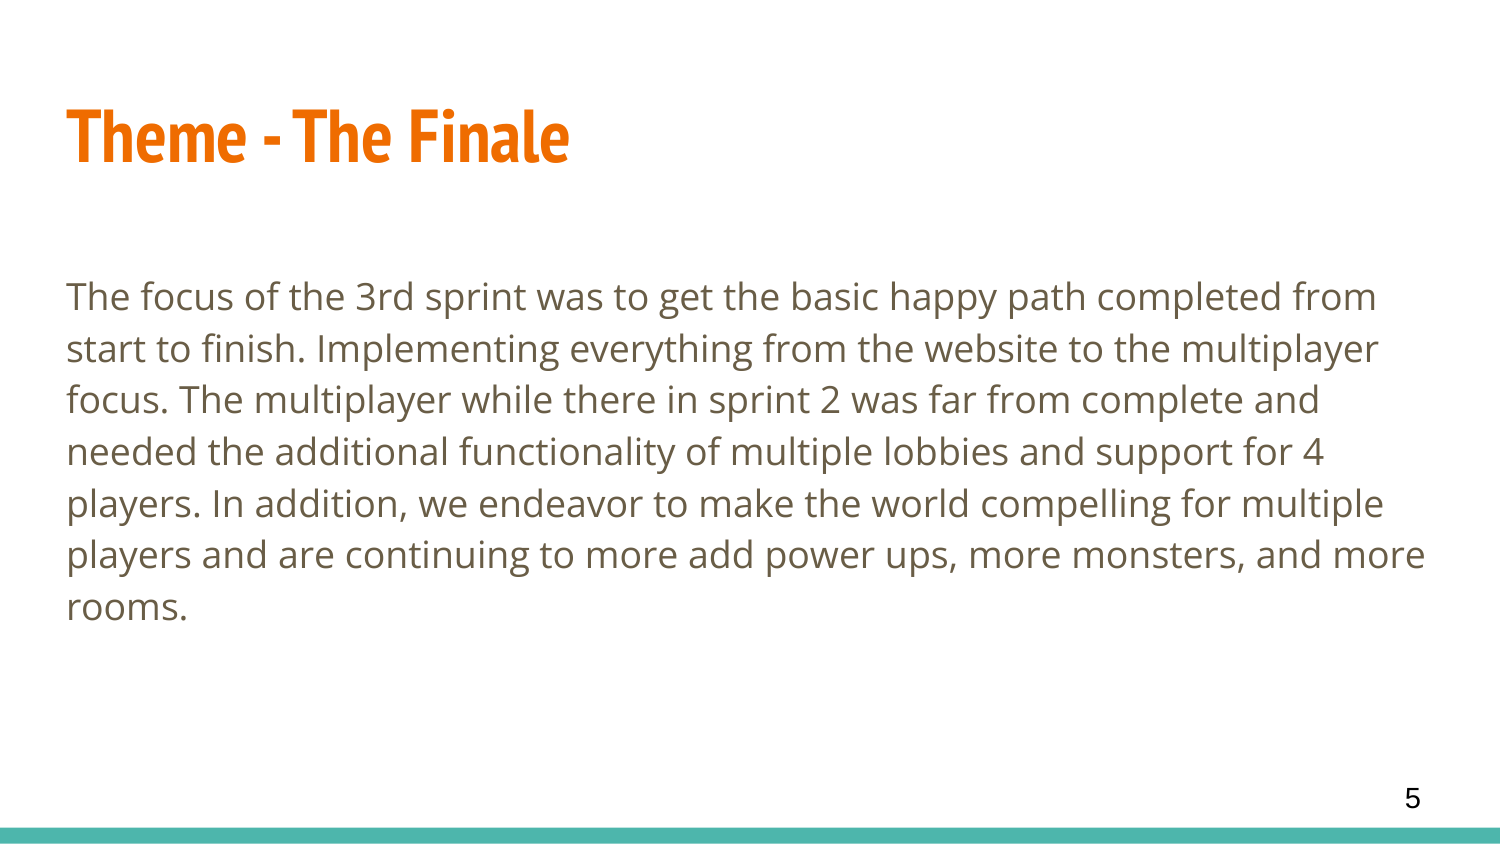

# Theme - The Finale

The focus of the 3rd sprint was to get the basic happy path completed from start to finish. Implementing everything from the website to the multiplayer focus. The multiplayer while there in sprint 2 was far from complete and needed the additional functionality of multiple lobbies and support for 4 players. In addition, we endeavor to make the world compelling for multiple players and are continuing to more add power ups, more monsters, and more rooms.
5